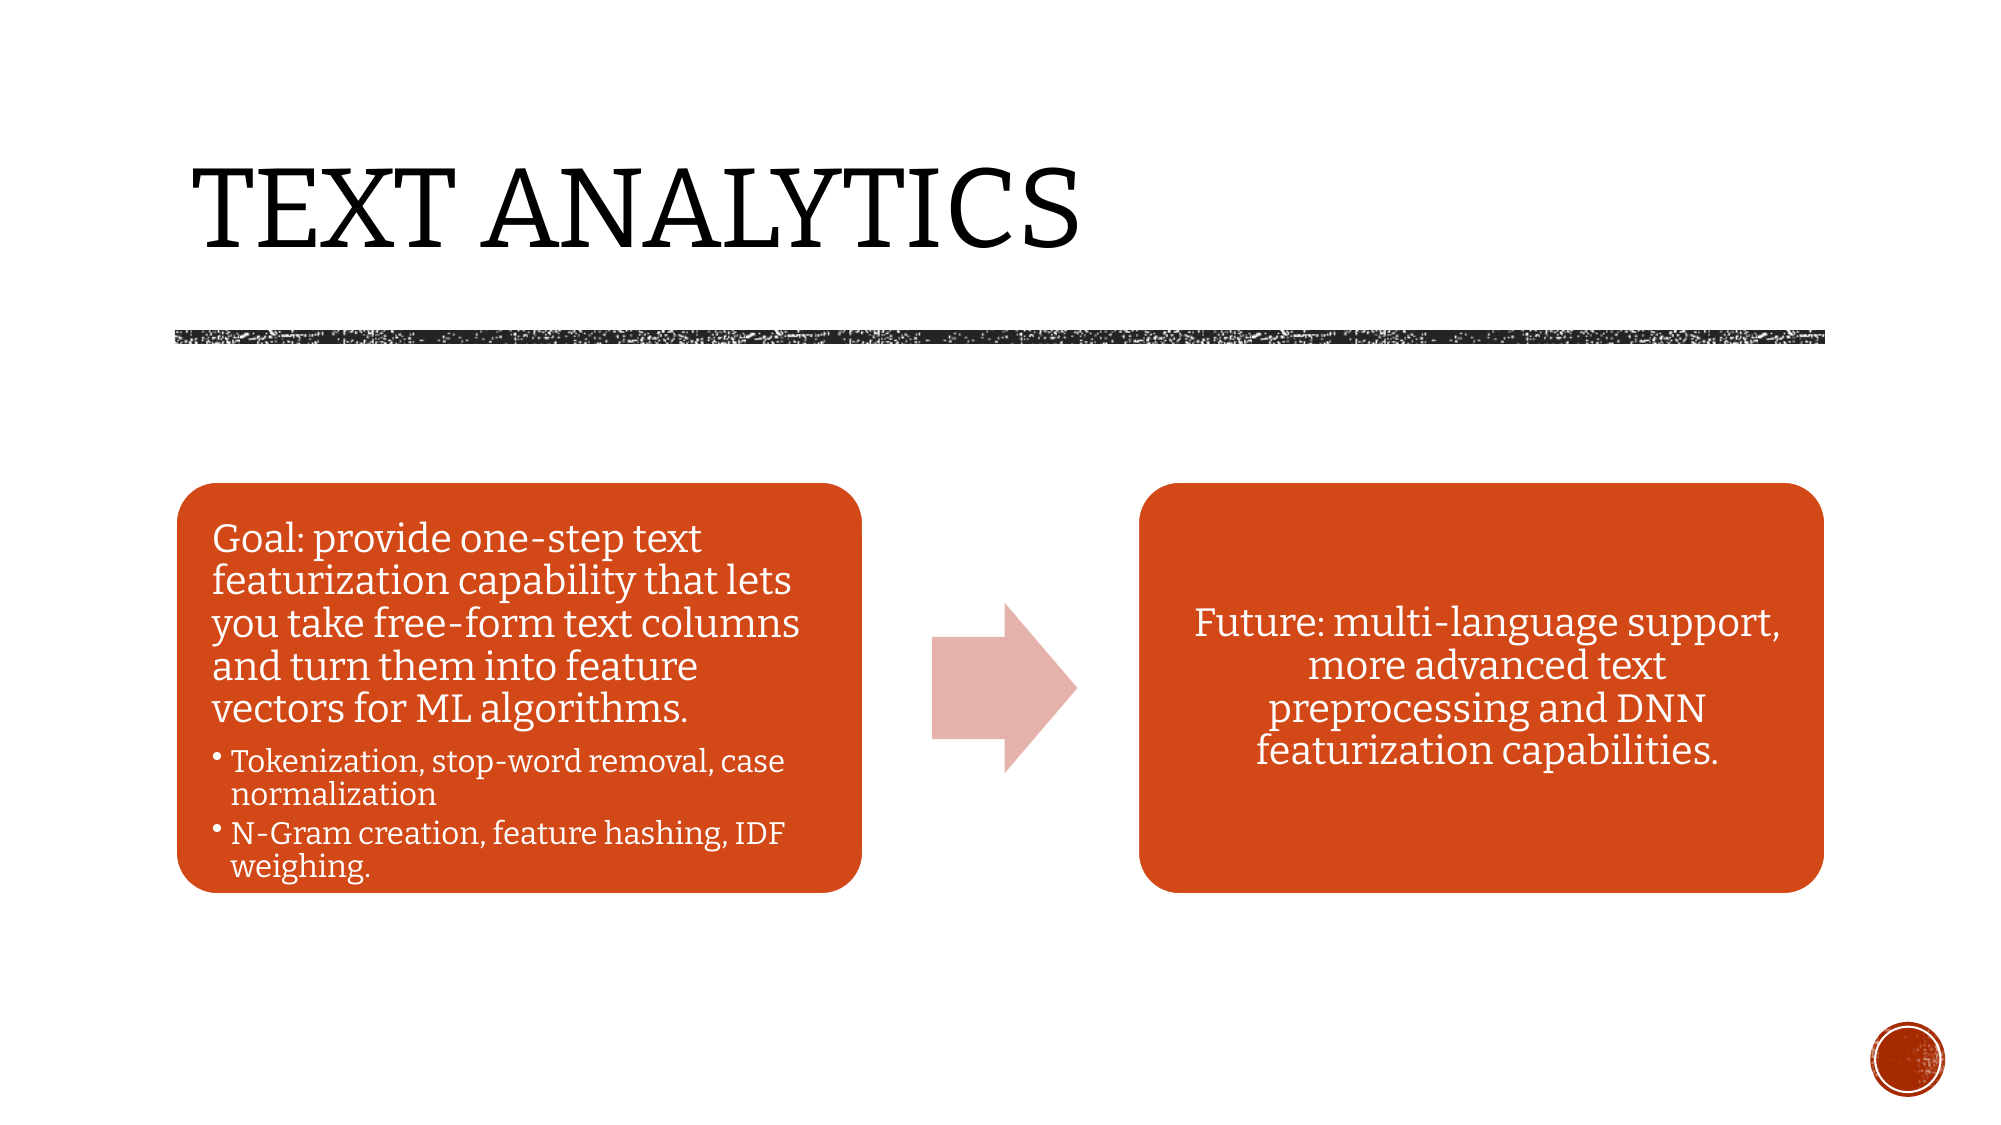

# Text Analytics

Goal: provide one-step text featurization capability that lets you take free-form text columns and turn them into feature vectors for ML algorithms.
Tokenization, stop-word removal, case normalization
N-Gram creation, feature hashing, IDF weighing.

Future: multi-language support, more advanced text preprocessing and DNN featurization capabilities.